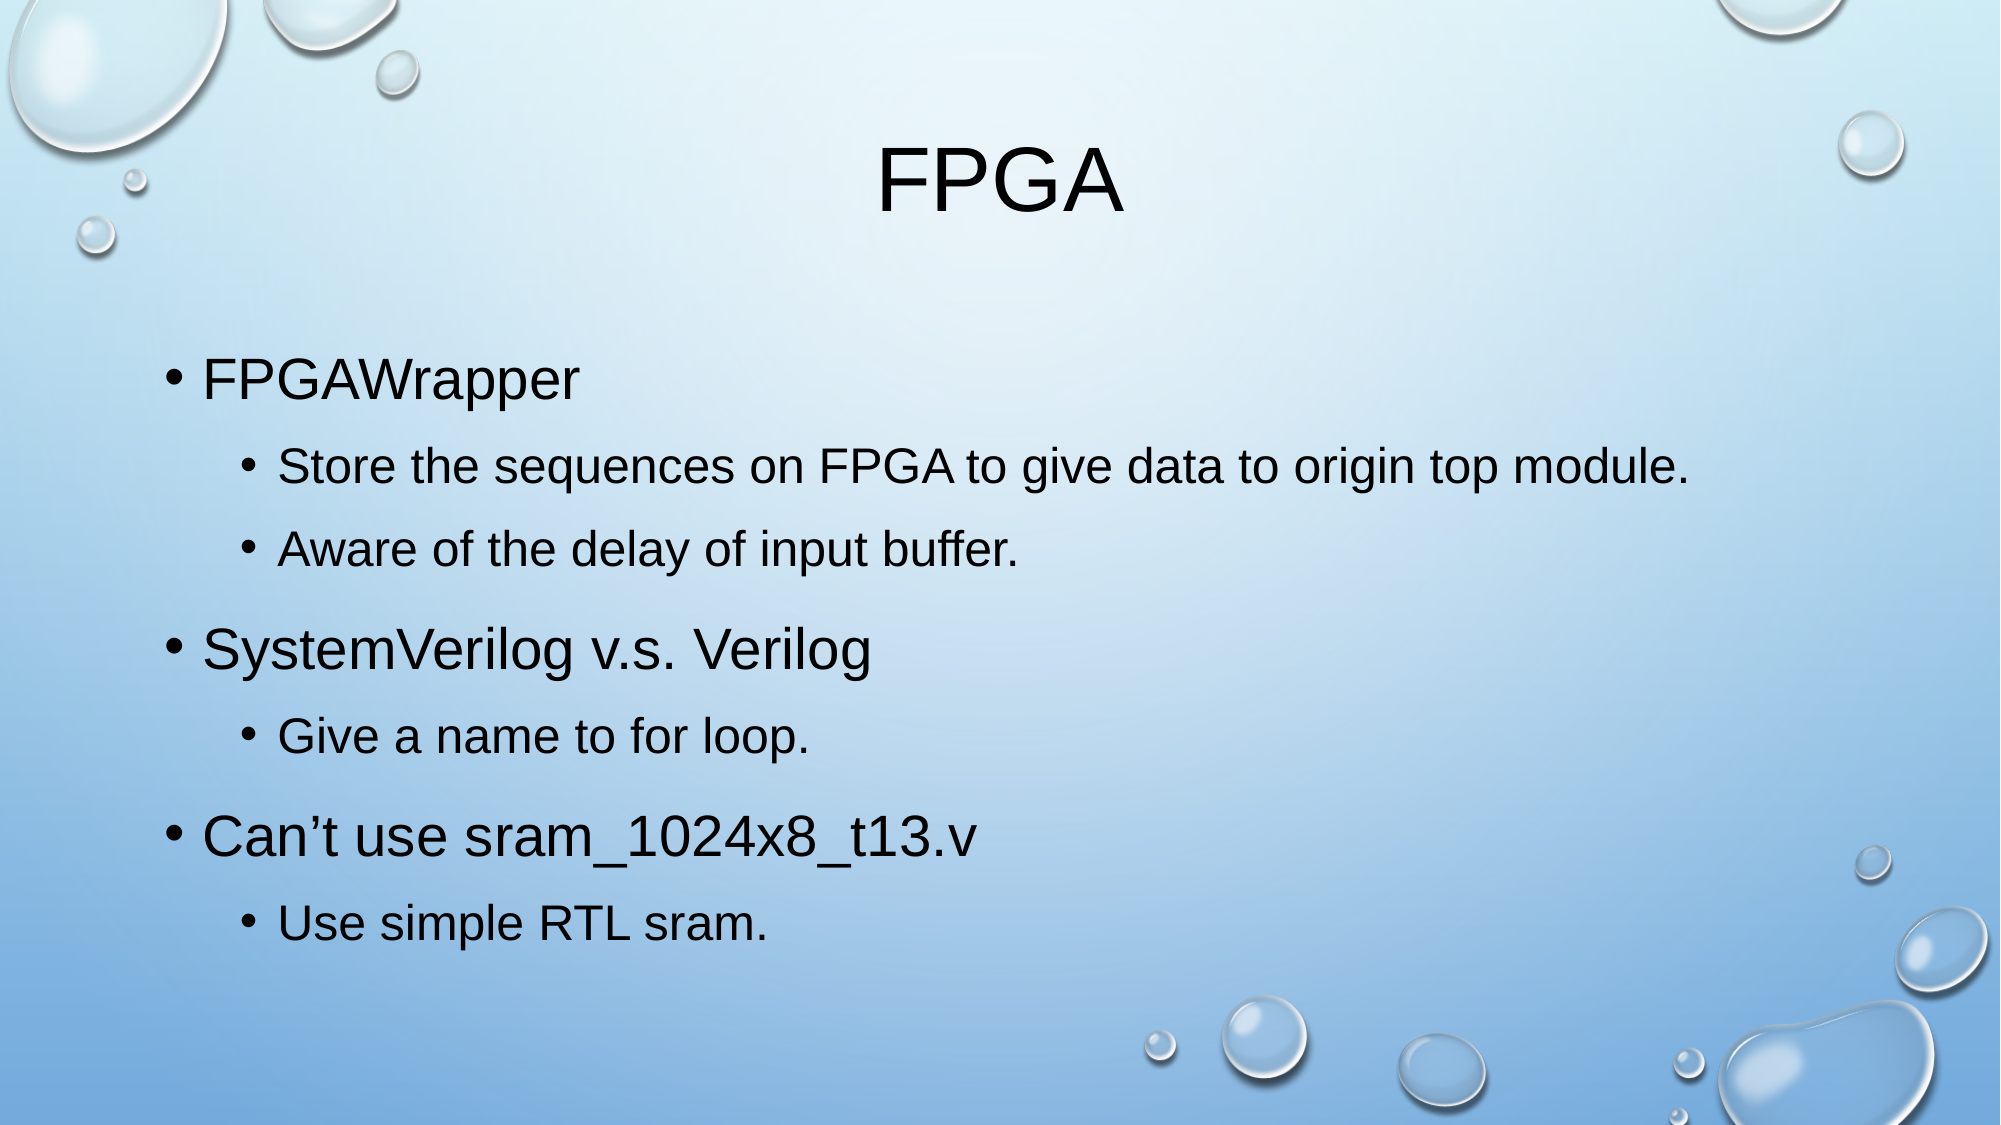

# FPGA
FPGAWrapper
Store the sequences on FPGA to give data to origin top module.
Aware of the delay of input buffer.
SystemVerilog v.s. Verilog
Give a name to for loop.
Can’t use sram_1024x8_t13.v
Use simple RTL sram.